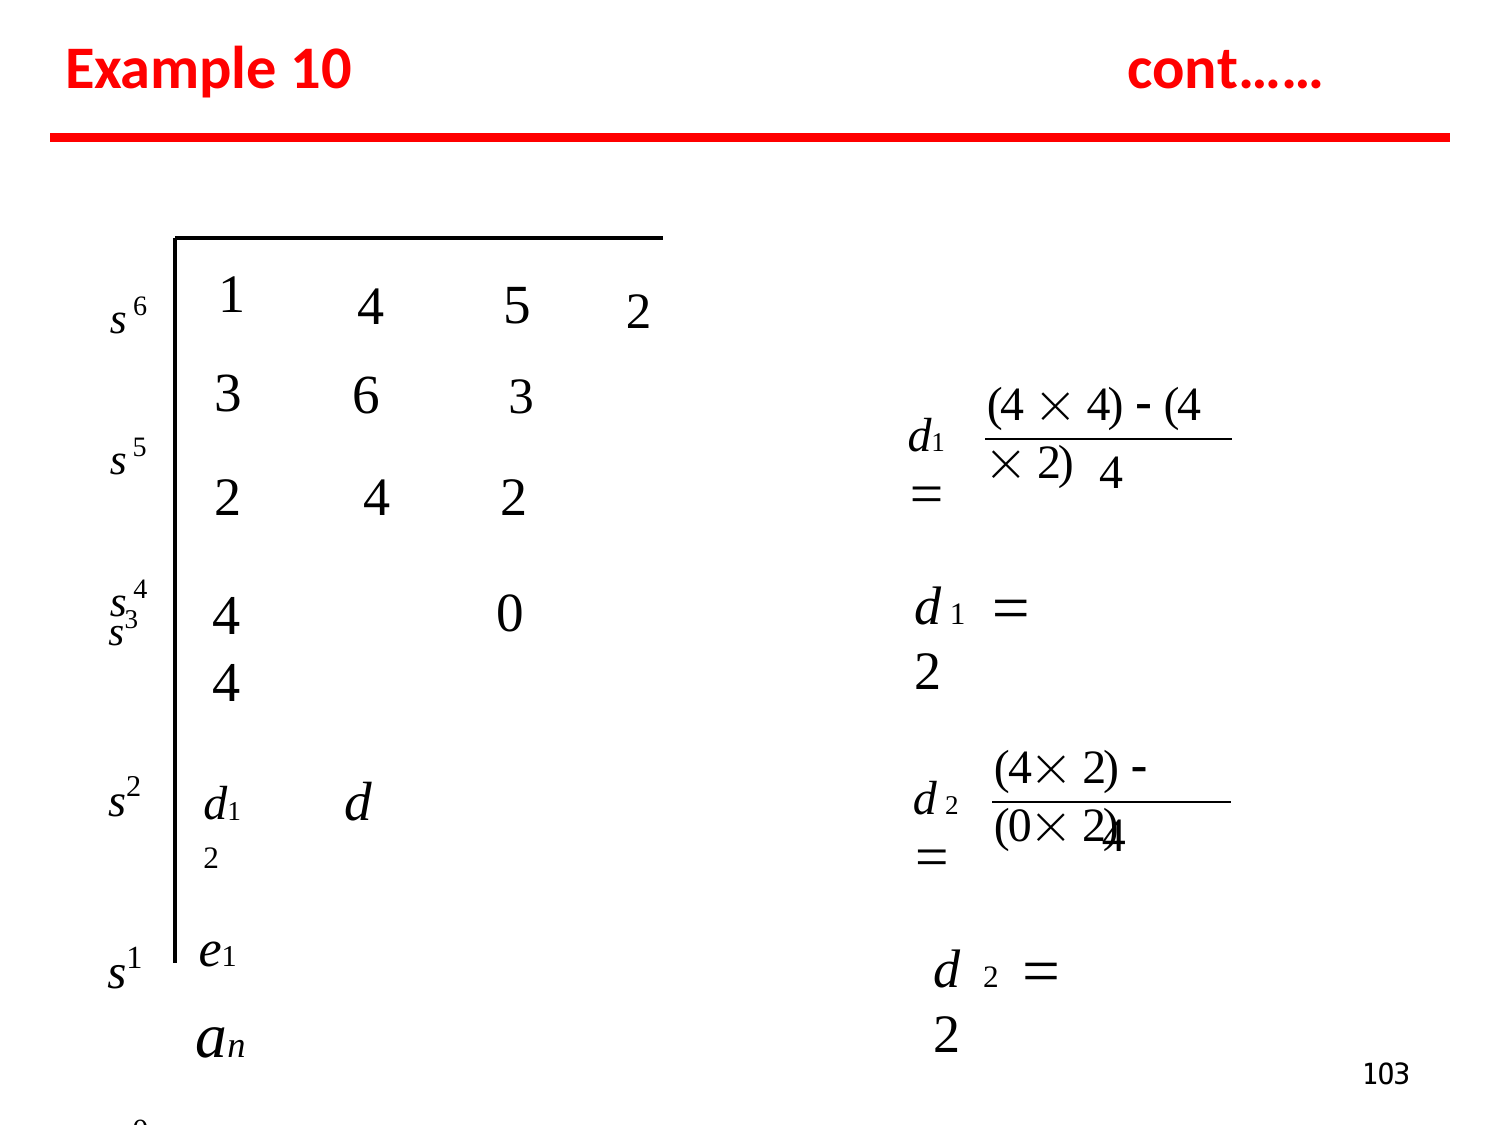

# Example 10
cont……

1
3
2
5
3
2

s6
s5
s4
4
6
4
2
(4 × 4) − (4 × 2)
d1 =
4

4	4
d1	d 2
e1
an
s3
s2  s1  s0
d1 = 2
0
(4× 2) − (0× 2)
d 2 =
4

d 2 = 2
103